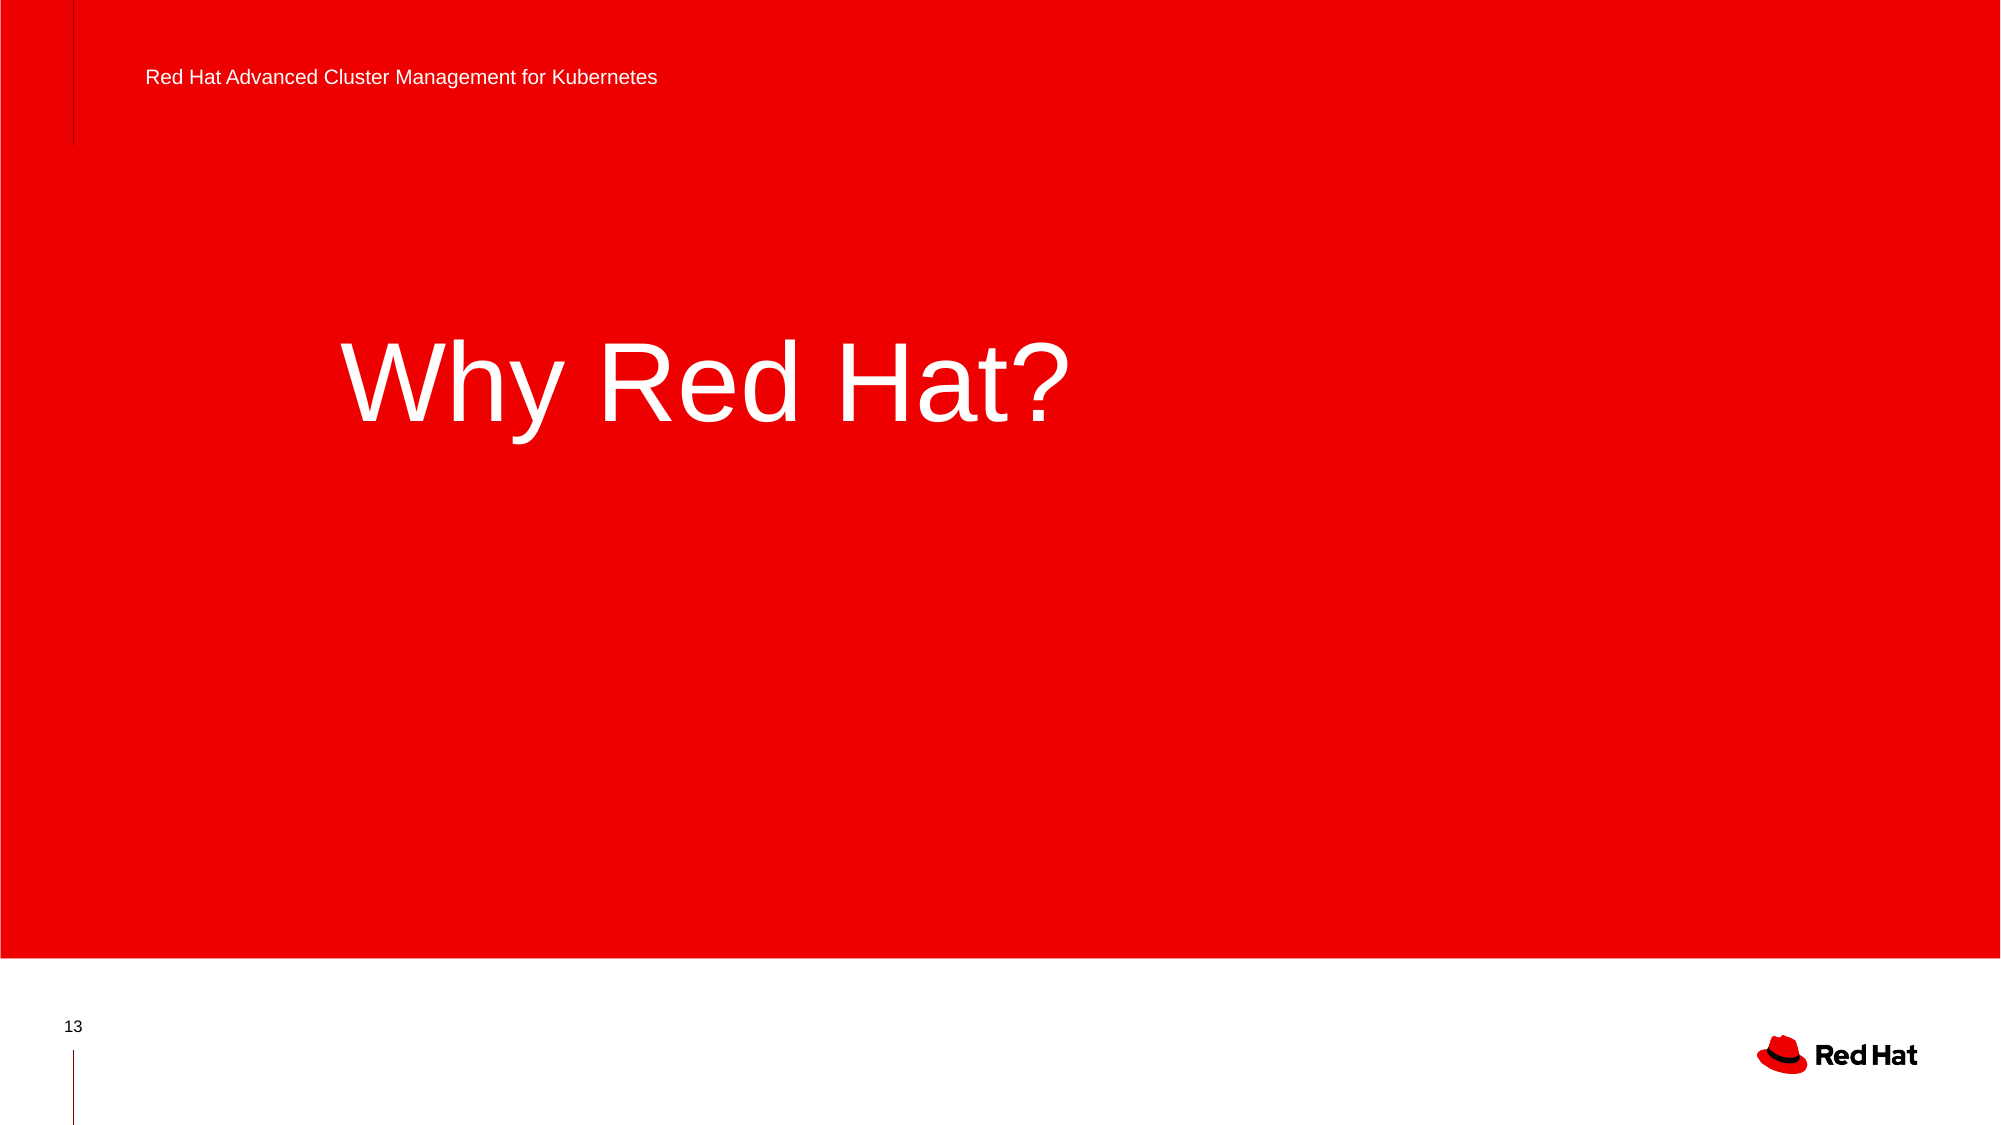

Red Hat Advanced Cluster Management for Kubernetes
# Why Red Hat?
13